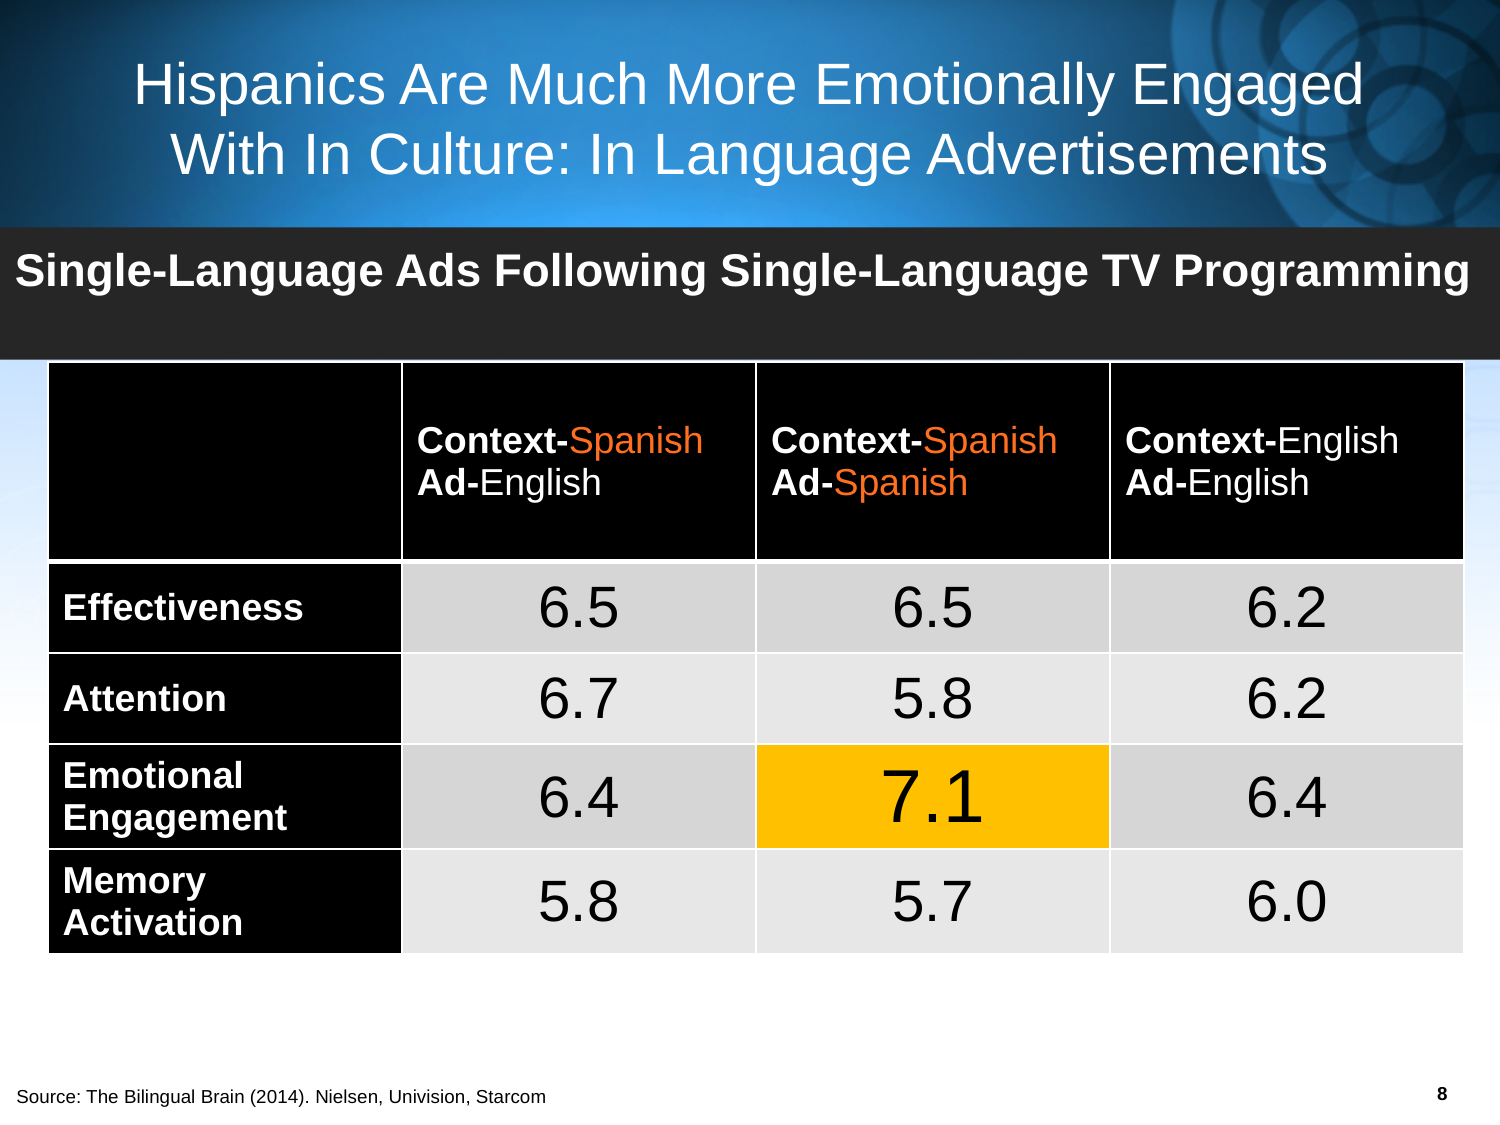

# Hispanics Are Much More Emotionally Engaged With In Culture: In Language Advertisements

Single-Language Ads Following Single-Language TV Programming
|  | Context-Spanish Ad-English | Context-Spanish Ad-Spanish | Context-English Ad-English |
| --- | --- | --- | --- |
| Effectiveness | 6.5 | 6.5 | 6.2 |
| Attention | 6.7 | 5.8 | 6.2 |
| Emotional Engagement | 6.4 | 7.1 | 6.4 |
| Memory Activation | 5.8 | 5.7 | 6.0 |
8
Source: The Bilingual Brain (2014). Nielsen, Univision, Starcom